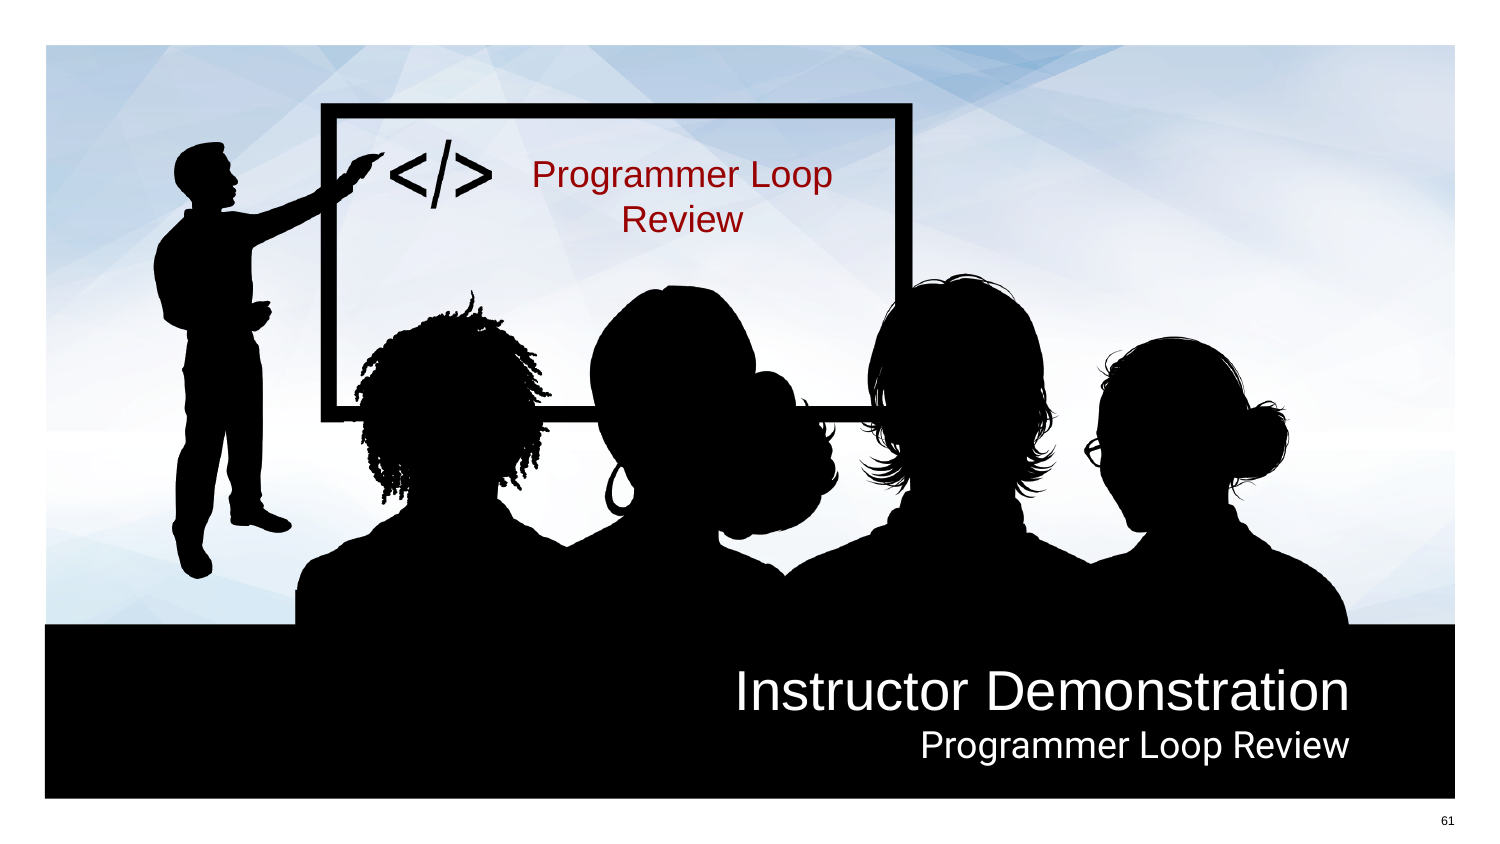

Programmer Loop Review
# Programmer Loop Review

61